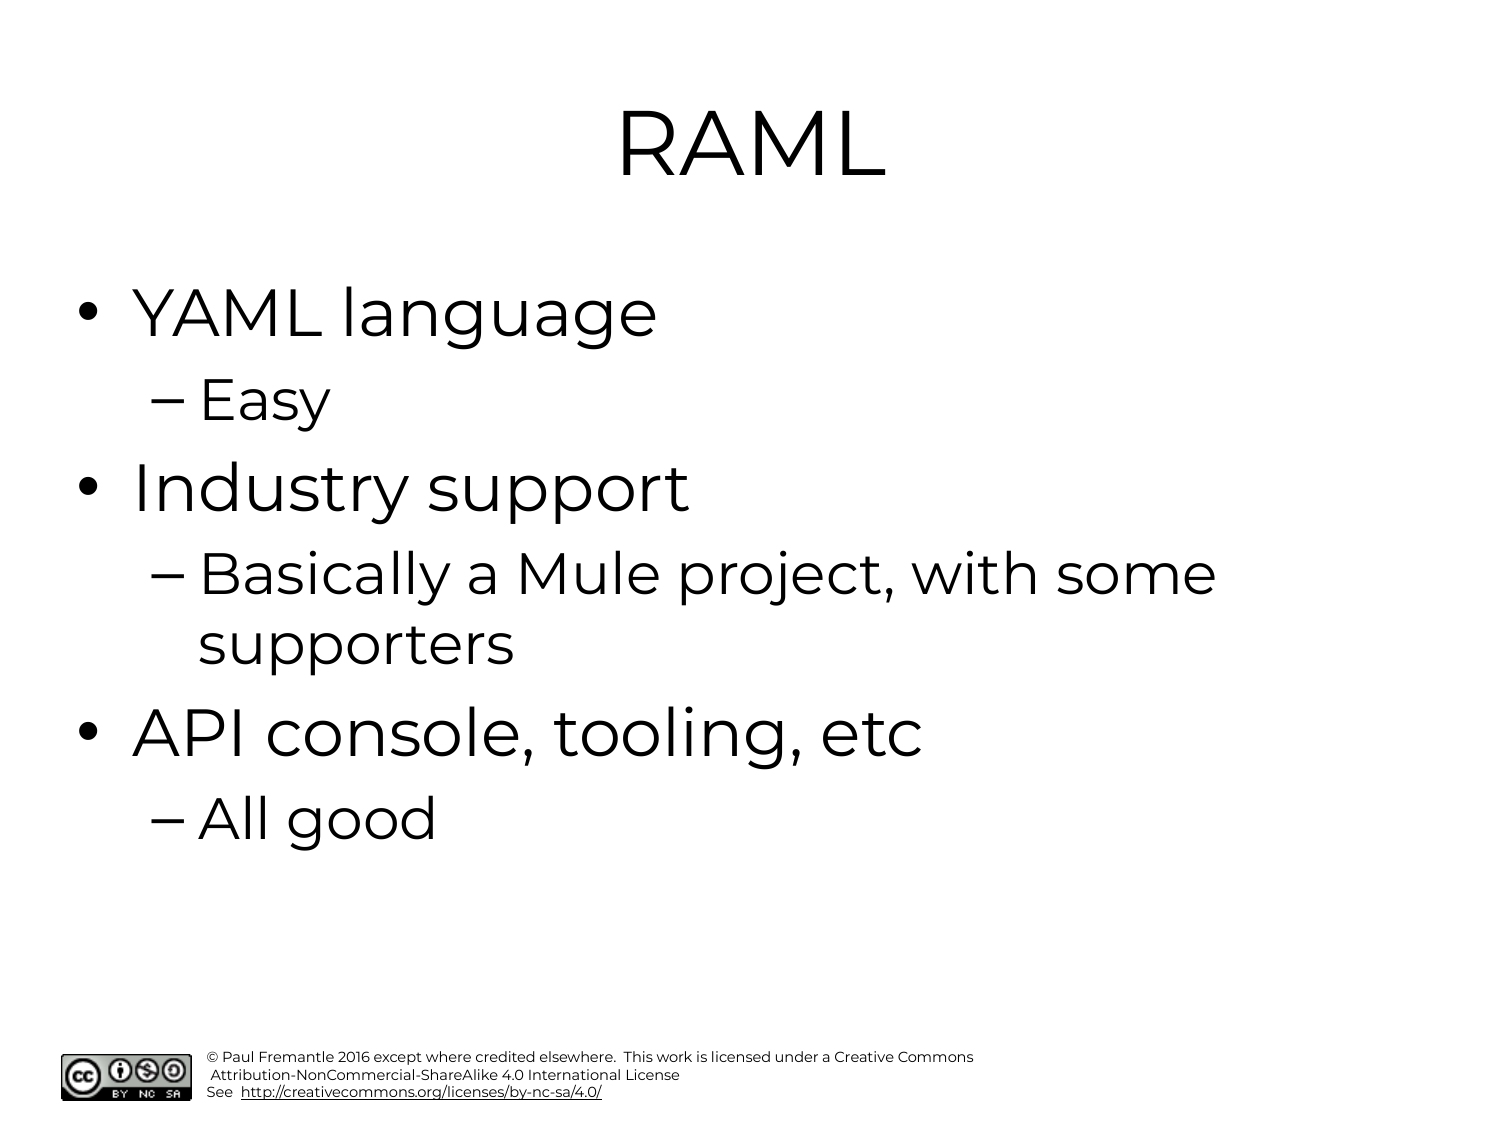

# RAML
YAML language
Easy
Industry support
Basically a Mule project, with some supporters
API console, tooling, etc
All good